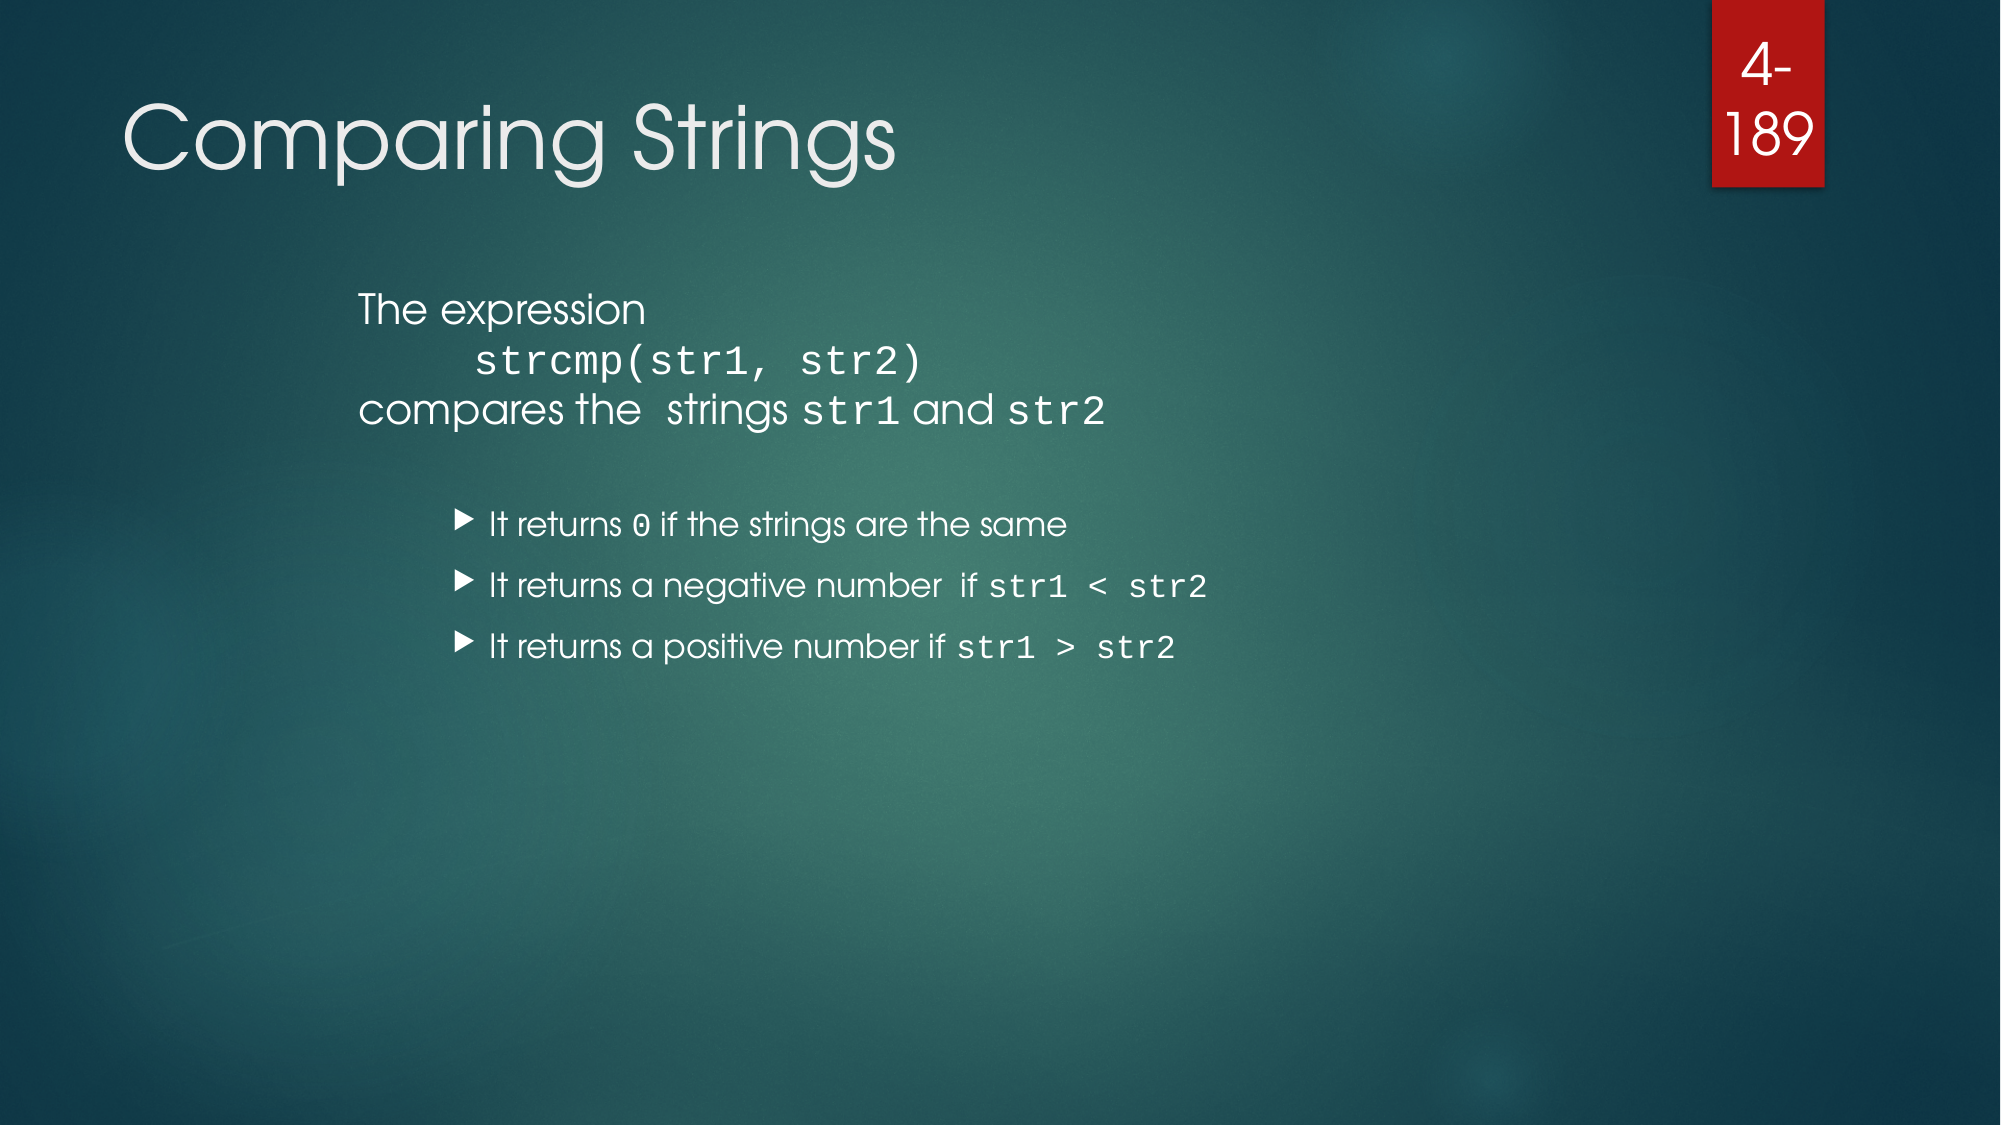

# Comparing Strings
	The expression
          strcmp(str1, str2)
compares the strings str1 and str2
It returns 0 if the strings are the same
It returns a negative number  if str1 < str2
It returns a positive number if str1 > str2
4-189